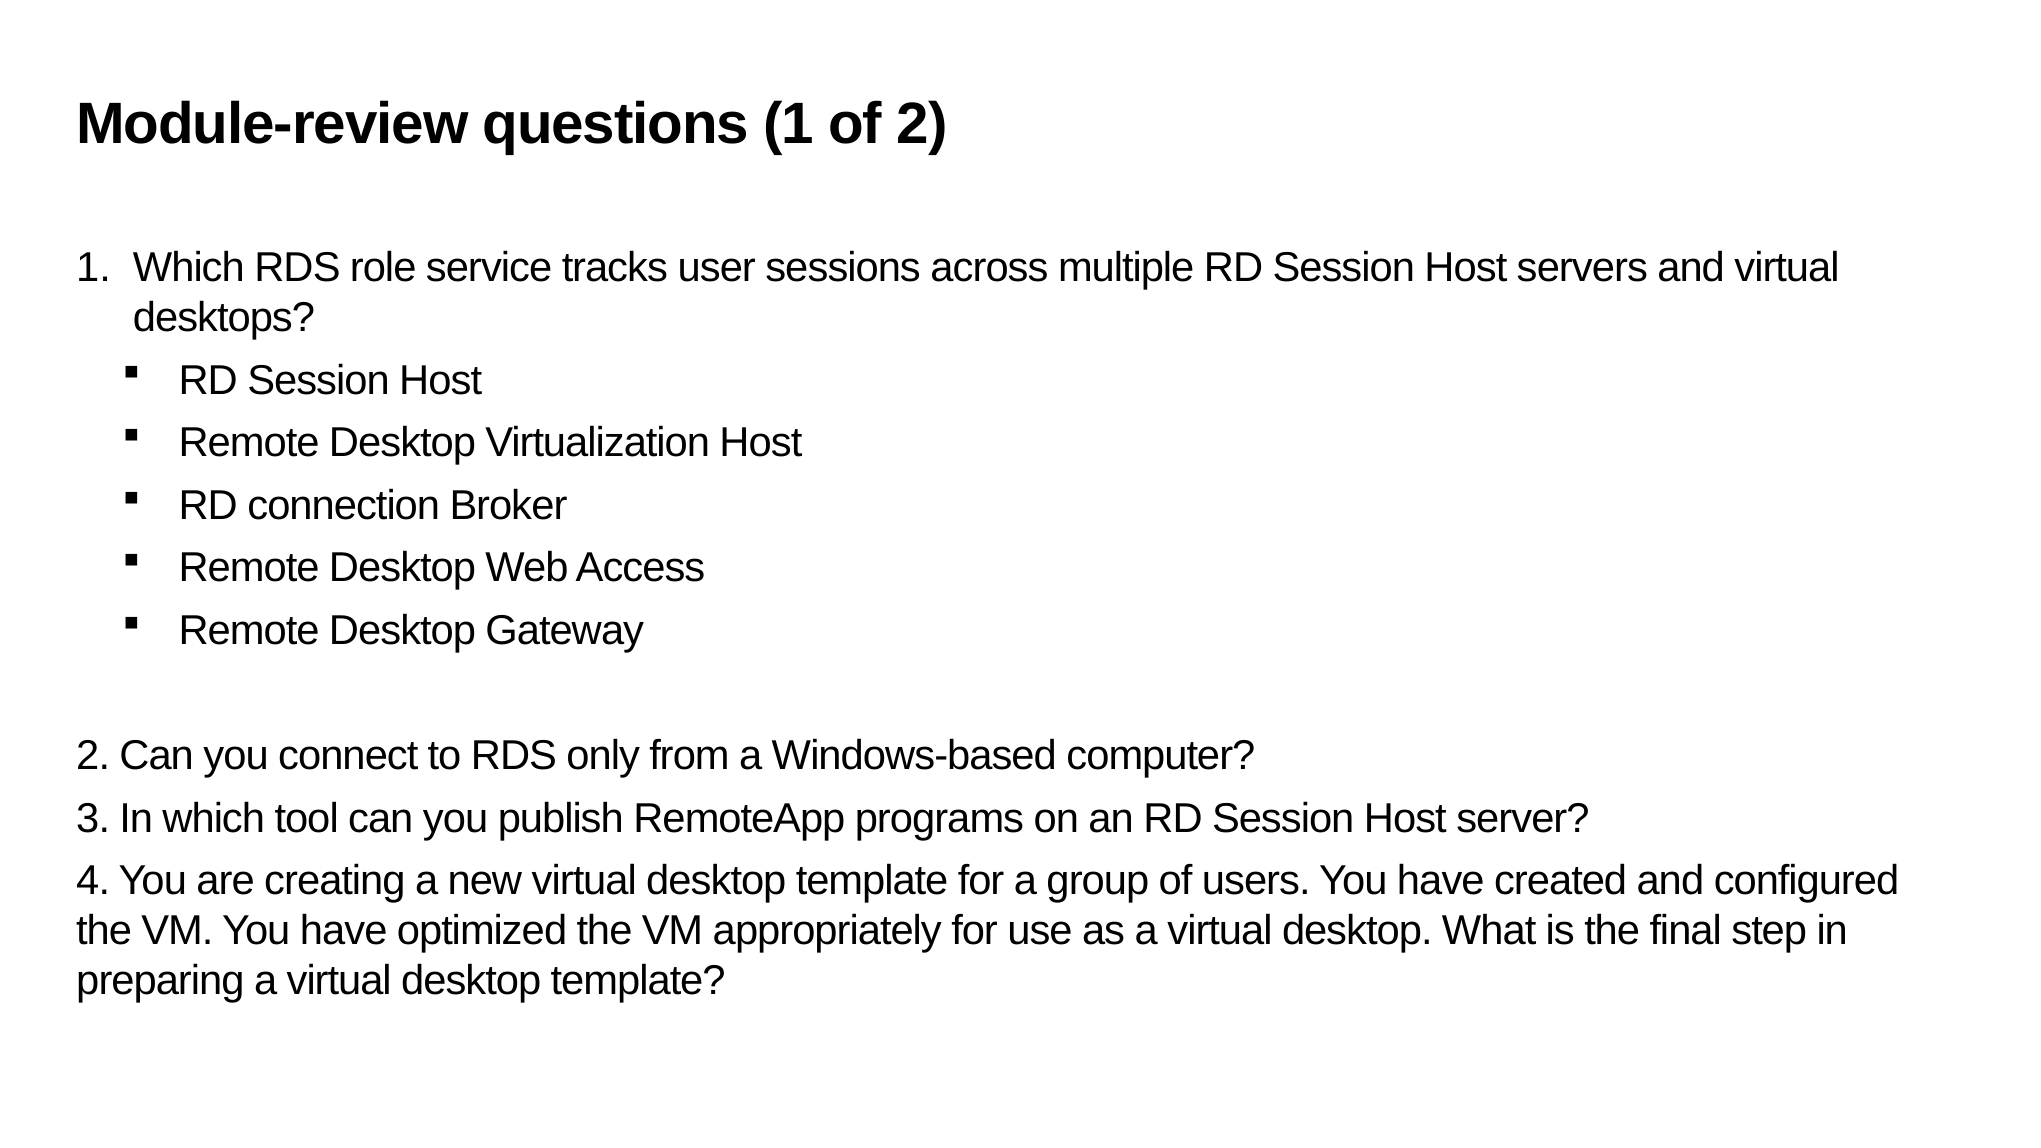

# Module-review questions (1 of 2)
Which RDS role service tracks user sessions across multiple RD Session Host servers and virtual desktops?
RD Session Host
Remote Desktop Virtualization Host
RD connection Broker
Remote Desktop Web Access
Remote Desktop Gateway

2. Can you connect to RDS only from a Windows-based computer?
3. In which tool can you publish RemoteApp programs on an RD Session Host server?
4. You are creating a new virtual desktop template for a group of users. You have created and configured the VM. You have optimized the VM appropriately for use as a virtual desktop. What is the final step in preparing a virtual desktop template?